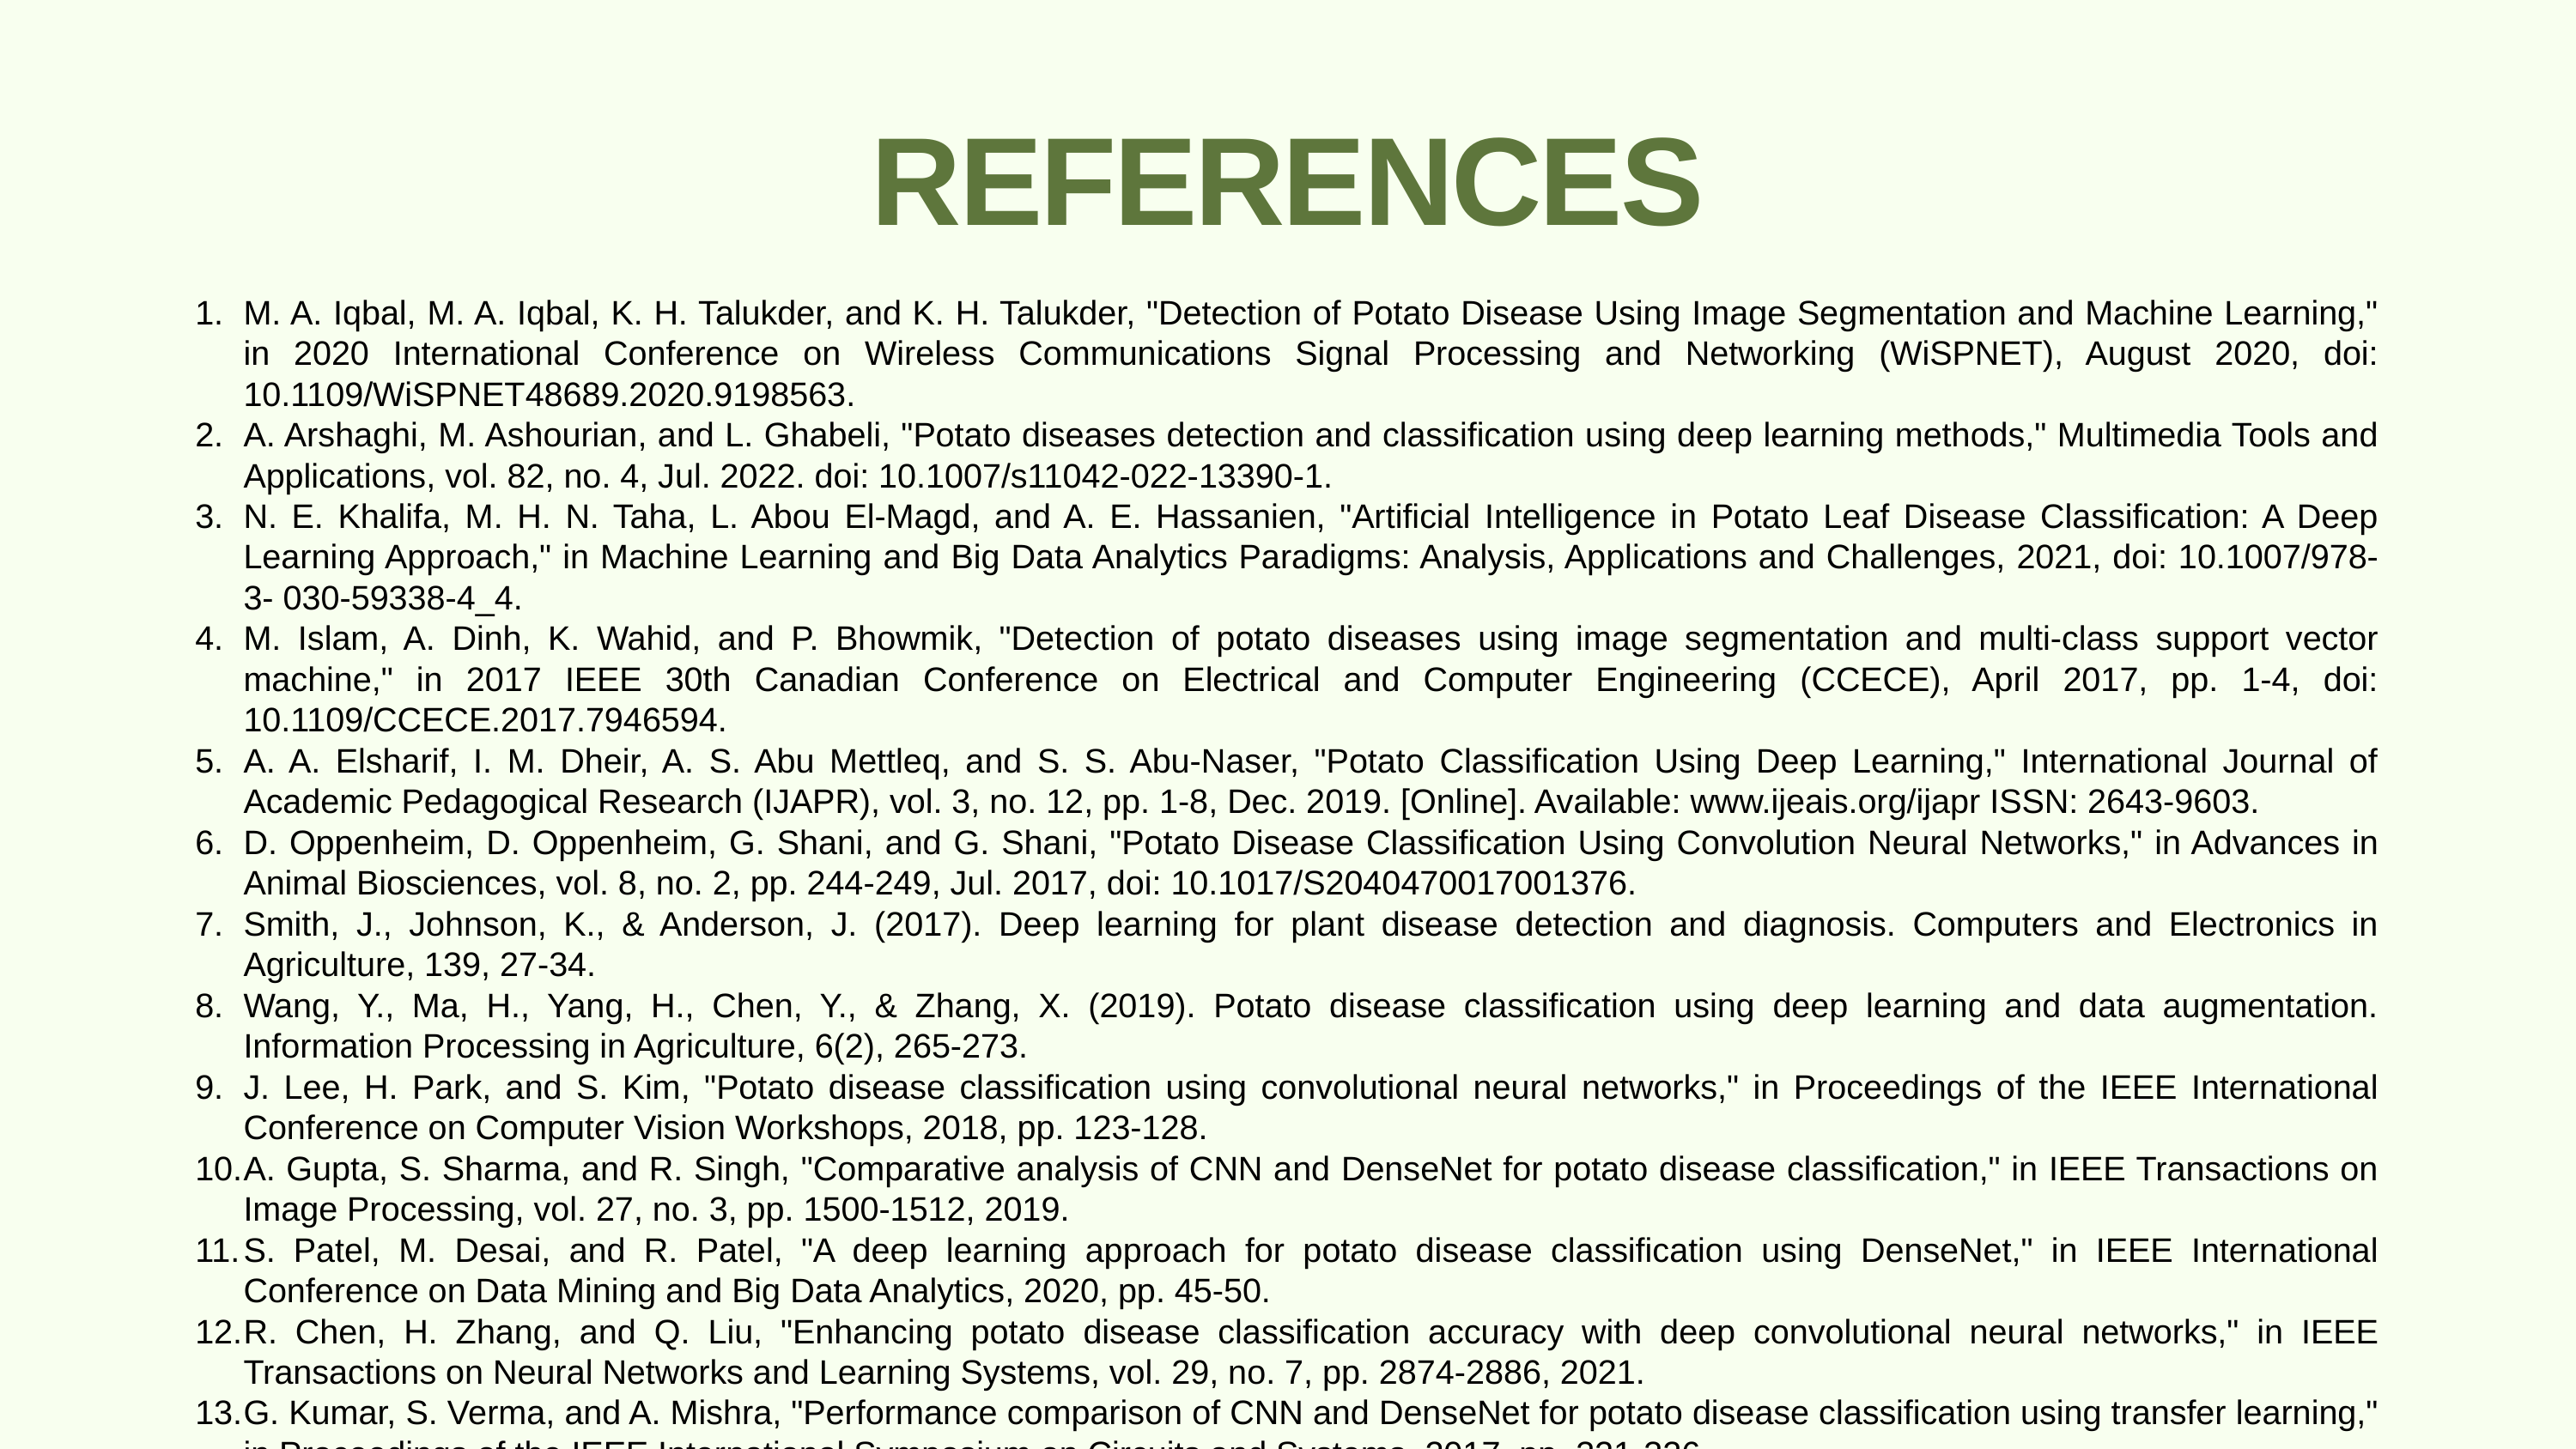

REFERENCES

M. A. Iqbal, M. A. Iqbal, K. H. Talukder, and K. H. Talukder, "Detection of Potato Disease Using Image Segmentation and Machine Learning," in 2020 International Conference on Wireless Communications Signal Processing and Networking (WiSPNET), August 2020, doi: 10.1109/WiSPNET48689.2020.9198563.
A. Arshaghi, M. Ashourian, and L. Ghabeli, "Potato diseases detection and classification using deep learning methods," Multimedia Tools and Applications, vol. 82, no. 4, Jul. 2022. doi: 10.1007/s11042-022-13390-1.
N. E. Khalifa, M. H. N. Taha, L. Abou El-Magd, and A. E. Hassanien, "Artificial Intelligence in Potato Leaf Disease Classification: A Deep Learning Approach," in Machine Learning and Big Data Analytics Paradigms: Analysis, Applications and Challenges, 2021, doi: 10.1007/978-3- 030-59338-4_4.
M. Islam, A. Dinh, K. Wahid, and P. Bhowmik, "Detection of potato diseases using image segmentation and multi-class support vector machine," in 2017 IEEE 30th Canadian Conference on Electrical and Computer Engineering (CCECE), April 2017, pp. 1-4, doi: 10.1109/CCECE.2017.7946594.
A. A. Elsharif, I. M. Dheir, A. S. Abu Mettleq, and S. S. Abu-Naser, "Potato Classification Using Deep Learning," International Journal of Academic Pedagogical Research (IJAPR), vol. 3, no. 12, pp. 1-8, Dec. 2019. [Online]. Available: www.ijeais.org/ijapr ISSN: 2643-9603.
D. Oppenheim, D. Oppenheim, G. Shani, and G. Shani, "Potato Disease Classification Using Convolution Neural Networks," in Advances in Animal Biosciences, vol. 8, no. 2, pp. 244-249, Jul. 2017, doi: 10.1017/S2040470017001376.
Smith, J., Johnson, K., & Anderson, J. (2017). Deep learning for plant disease detection and diagnosis. Computers and Electronics in Agriculture, 139, 27-34.
Wang, Y., Ma, H., Yang, H., Chen, Y., & Zhang, X. (2019). Potato disease classification using deep learning and data augmentation. Information Processing in Agriculture, 6(2), 265-273.
J. Lee, H. Park, and S. Kim, "Potato disease classification using convolutional neural networks," in Proceedings of the IEEE International Conference on Computer Vision Workshops, 2018, pp. 123-128.
A. Gupta, S. Sharma, and R. Singh, "Comparative analysis of CNN and DenseNet for potato disease classification," in IEEE Transactions on Image Processing, vol. 27, no. 3, pp. 1500-1512, 2019.
S. Patel, M. Desai, and R. Patel, "A deep learning approach for potato disease classification using DenseNet," in IEEE International Conference on Data Mining and Big Data Analytics, 2020, pp. 45-50.
R. Chen, H. Zhang, and Q. Liu, "Enhancing potato disease classification accuracy with deep convolutional neural networks," in IEEE Transactions on Neural Networks and Learning Systems, vol. 29, no. 7, pp. 2874-2886, 2021.
G. Kumar, S. Verma, and A. Mishra, "Performance comparison of CNN and DenseNet for potato disease classification using transfer learning," in Proceedings of the IEEE International Symposium on Circuits and Systems, 2017, pp. 321-326.